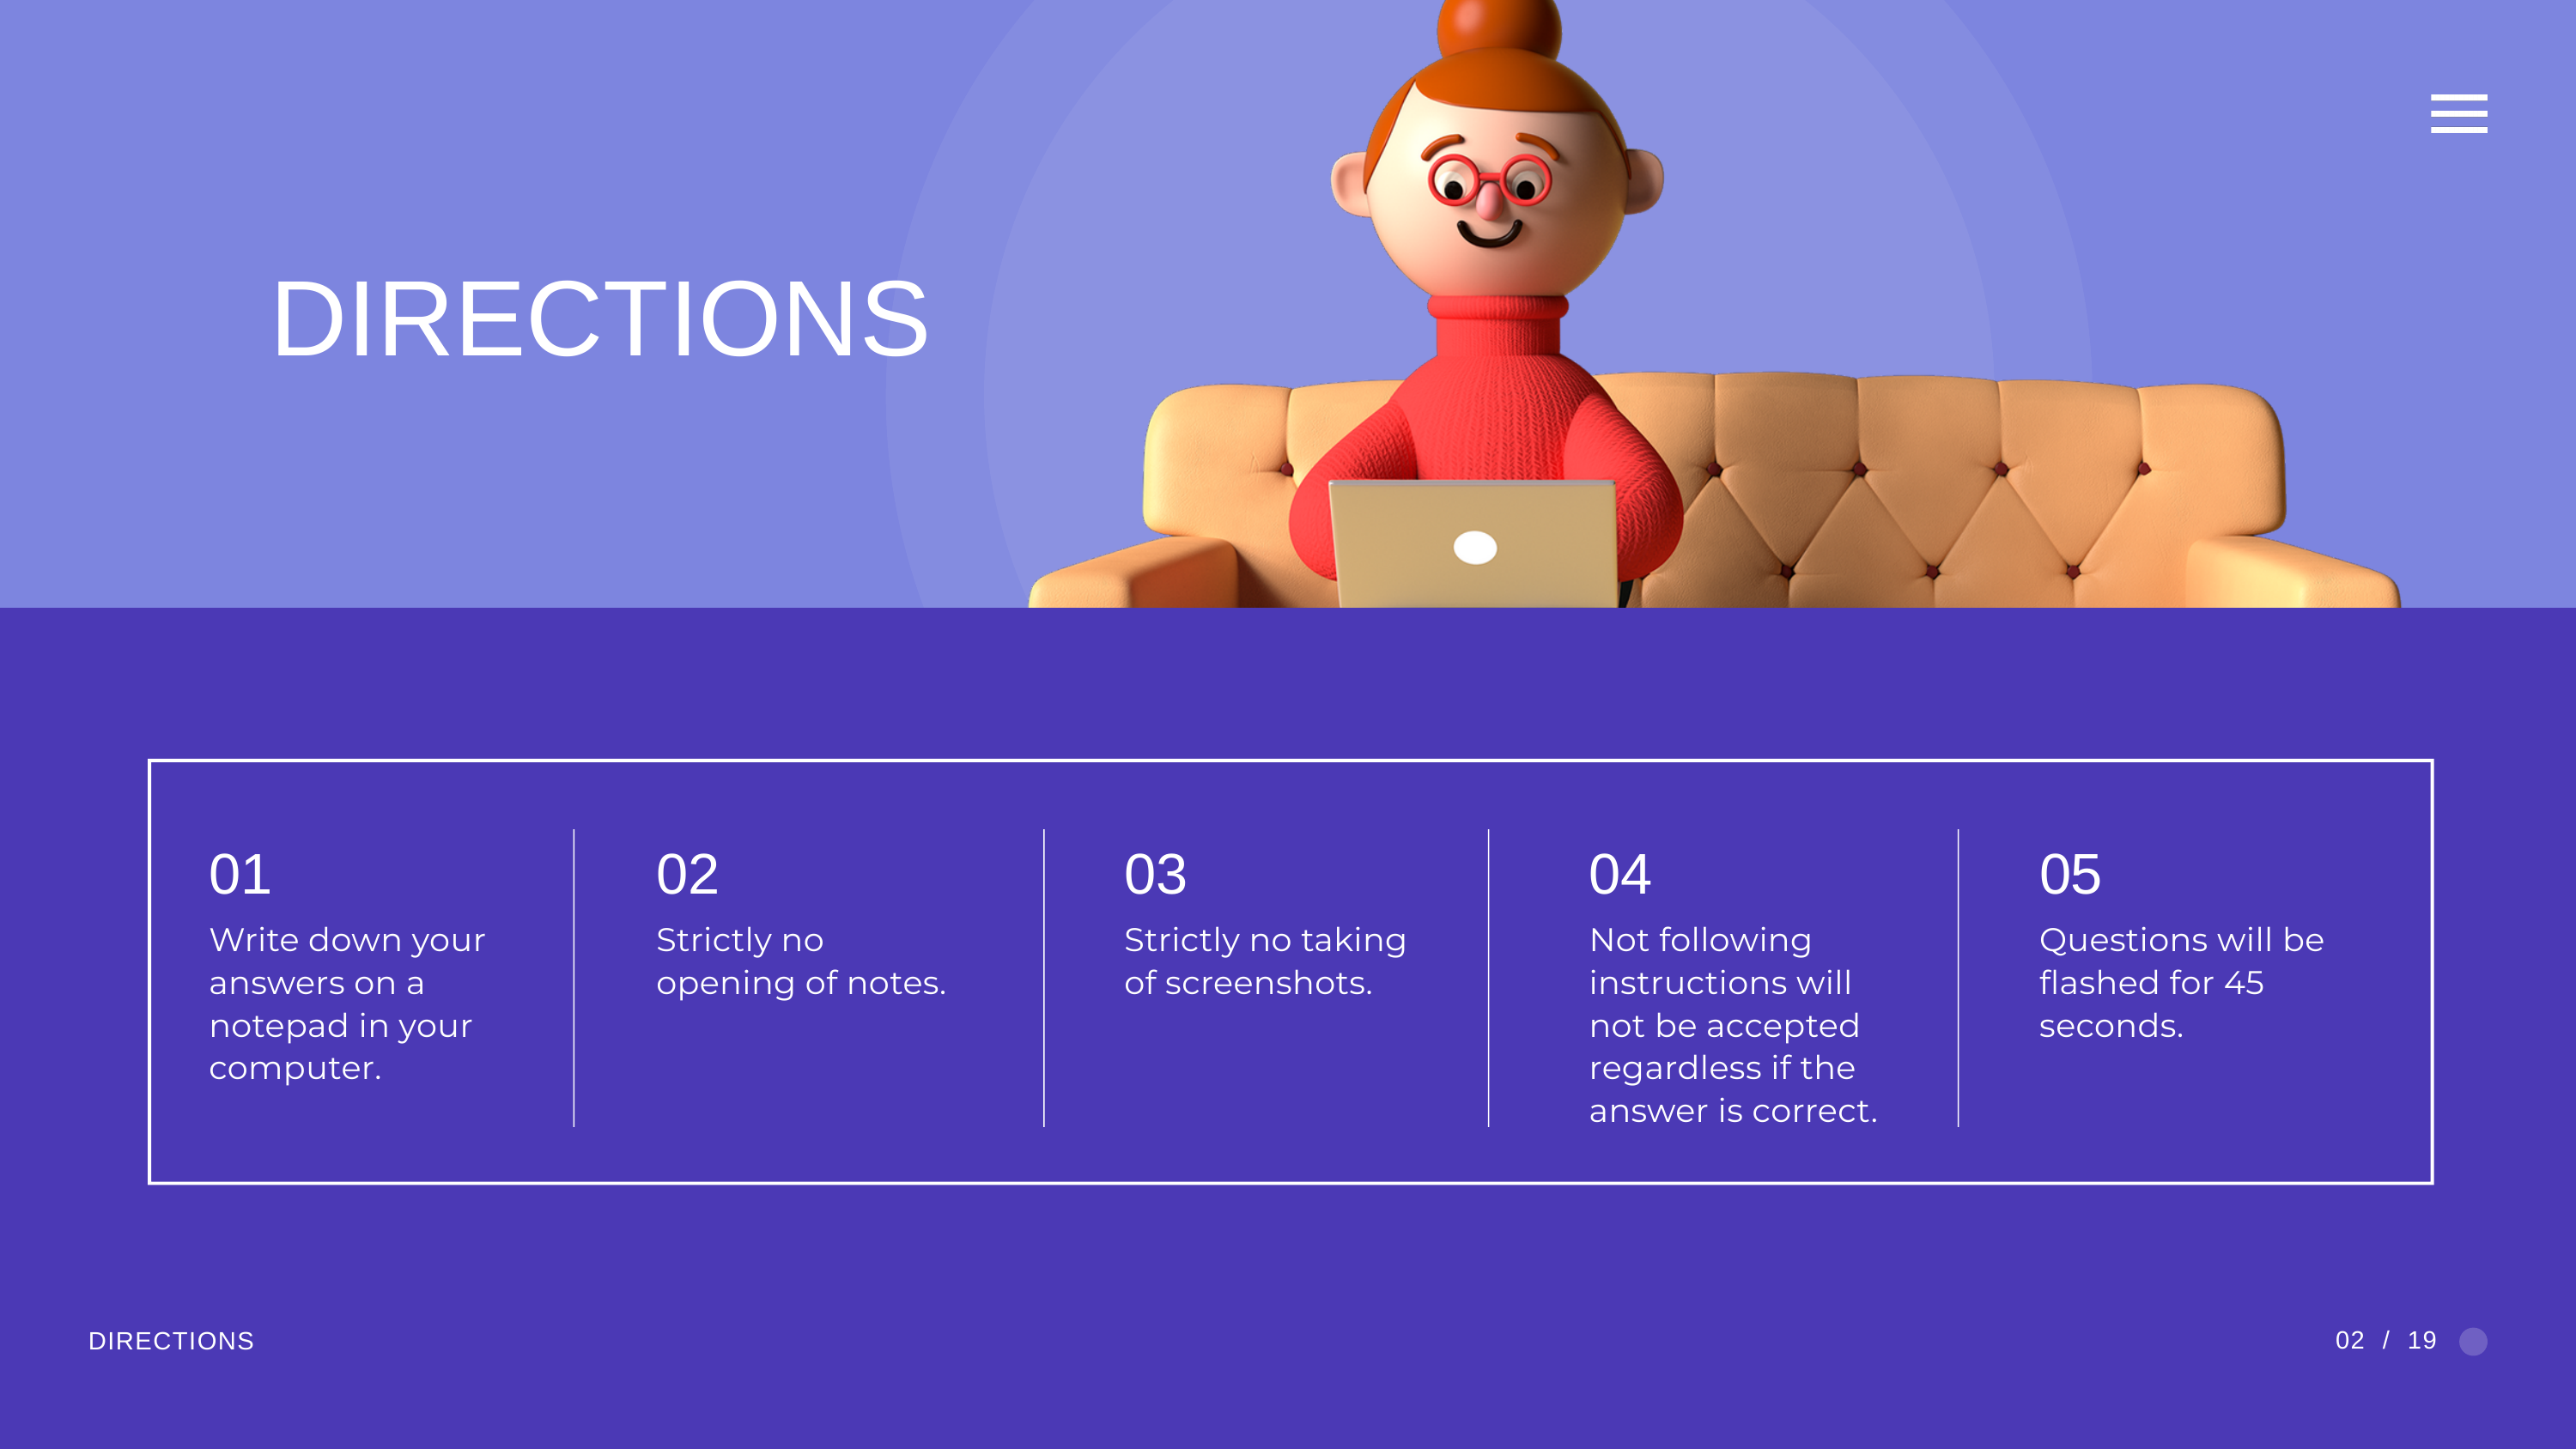

DIRECTIONS

01
Write down your answers on a notepad in your computer.
02
Strictly no opening of notes.
03
Strictly no taking of screenshots.
04
Not following instructions will not be accepted regardless if the answer is correct.
05
Questions will be flashed for 45 seconds.

02  /  19
DIRECTIONS